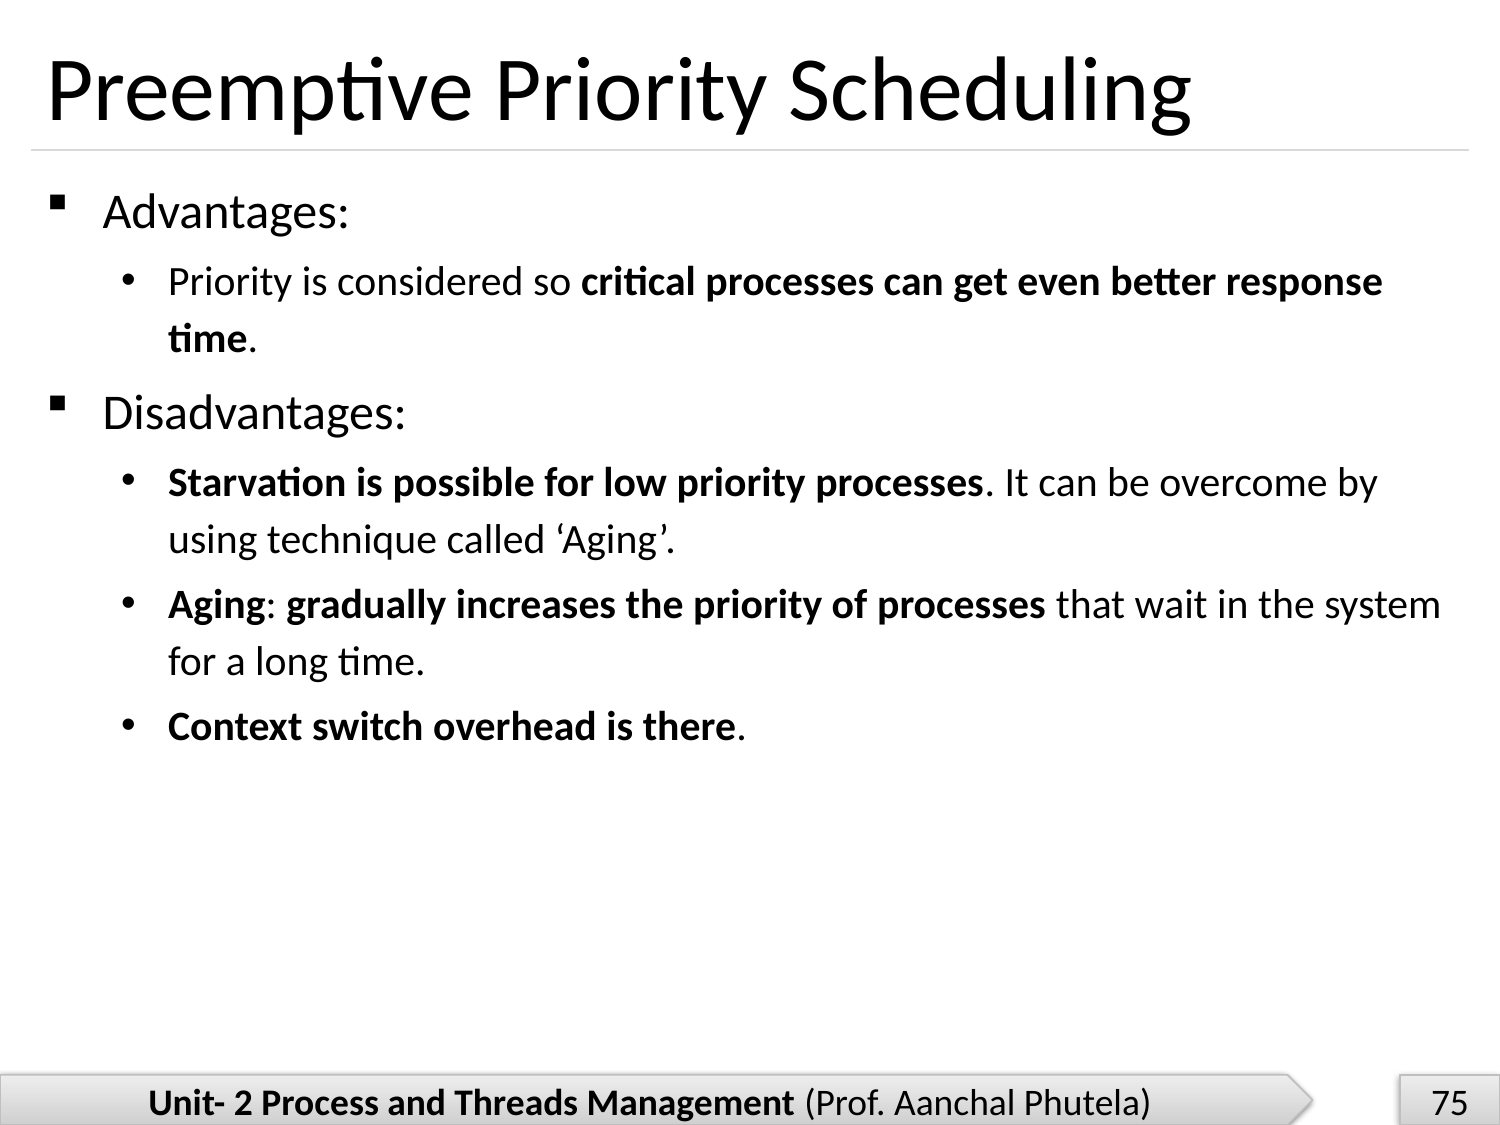

# Preemptive Priority Scheduling
Advantages:
Priority is considered so critical processes can get even better response time.
Disadvantages:
Starvation is possible for low priority processes. It can be overcome by using technique called ‘Aging’.
Aging: gradually increases the priority of processes that wait in the system for a long time.
Context switch overhead is there.